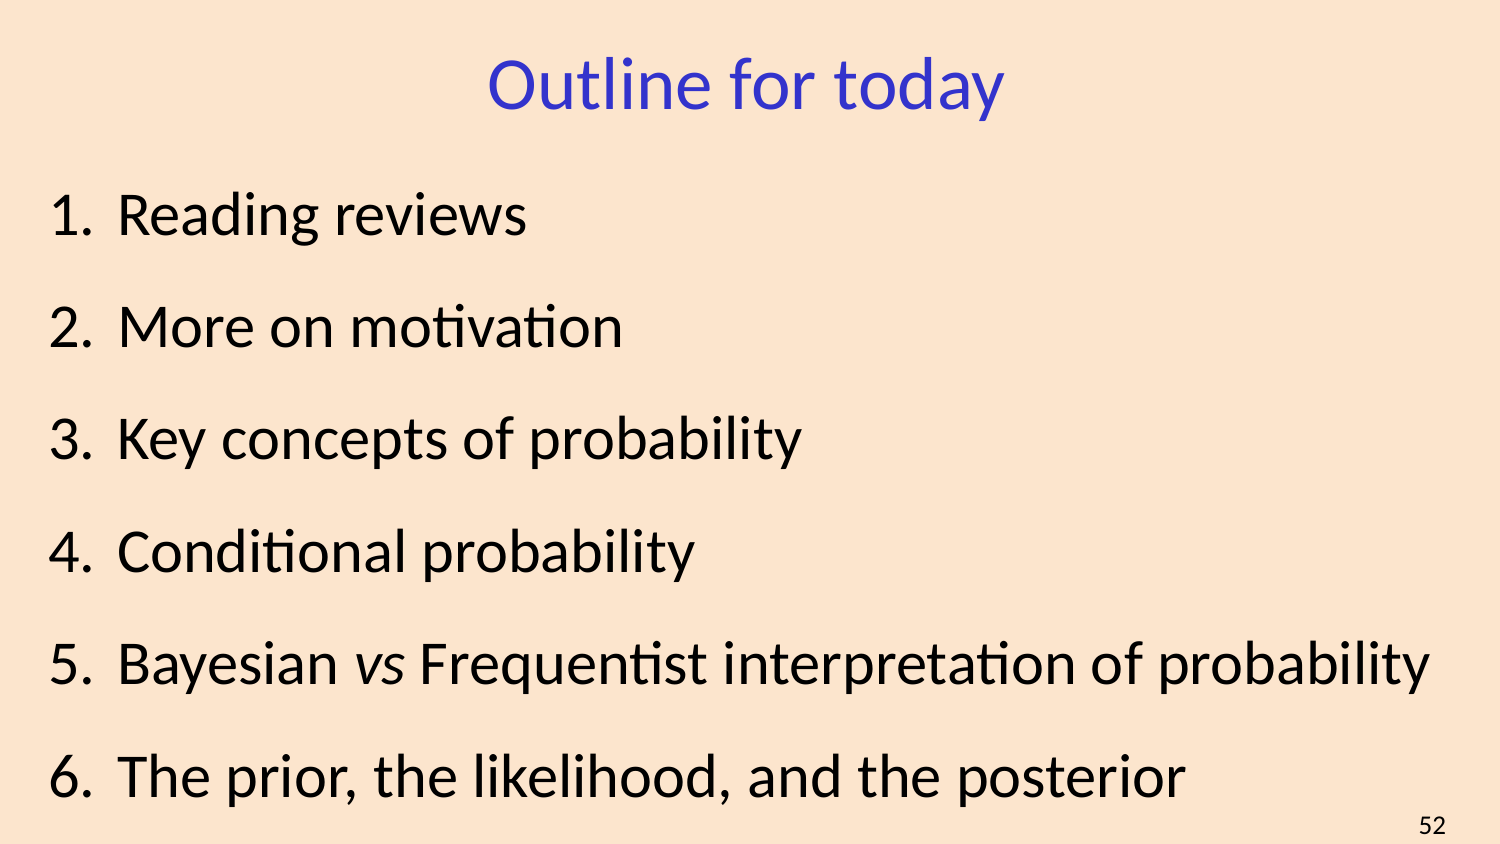

# Outline for today
Reading reviews
More on motivation
Key concepts of probability
Conditional probability
Bayesian vs Frequentist interpretation of probability
The prior, the likelihood, and the posterior

52